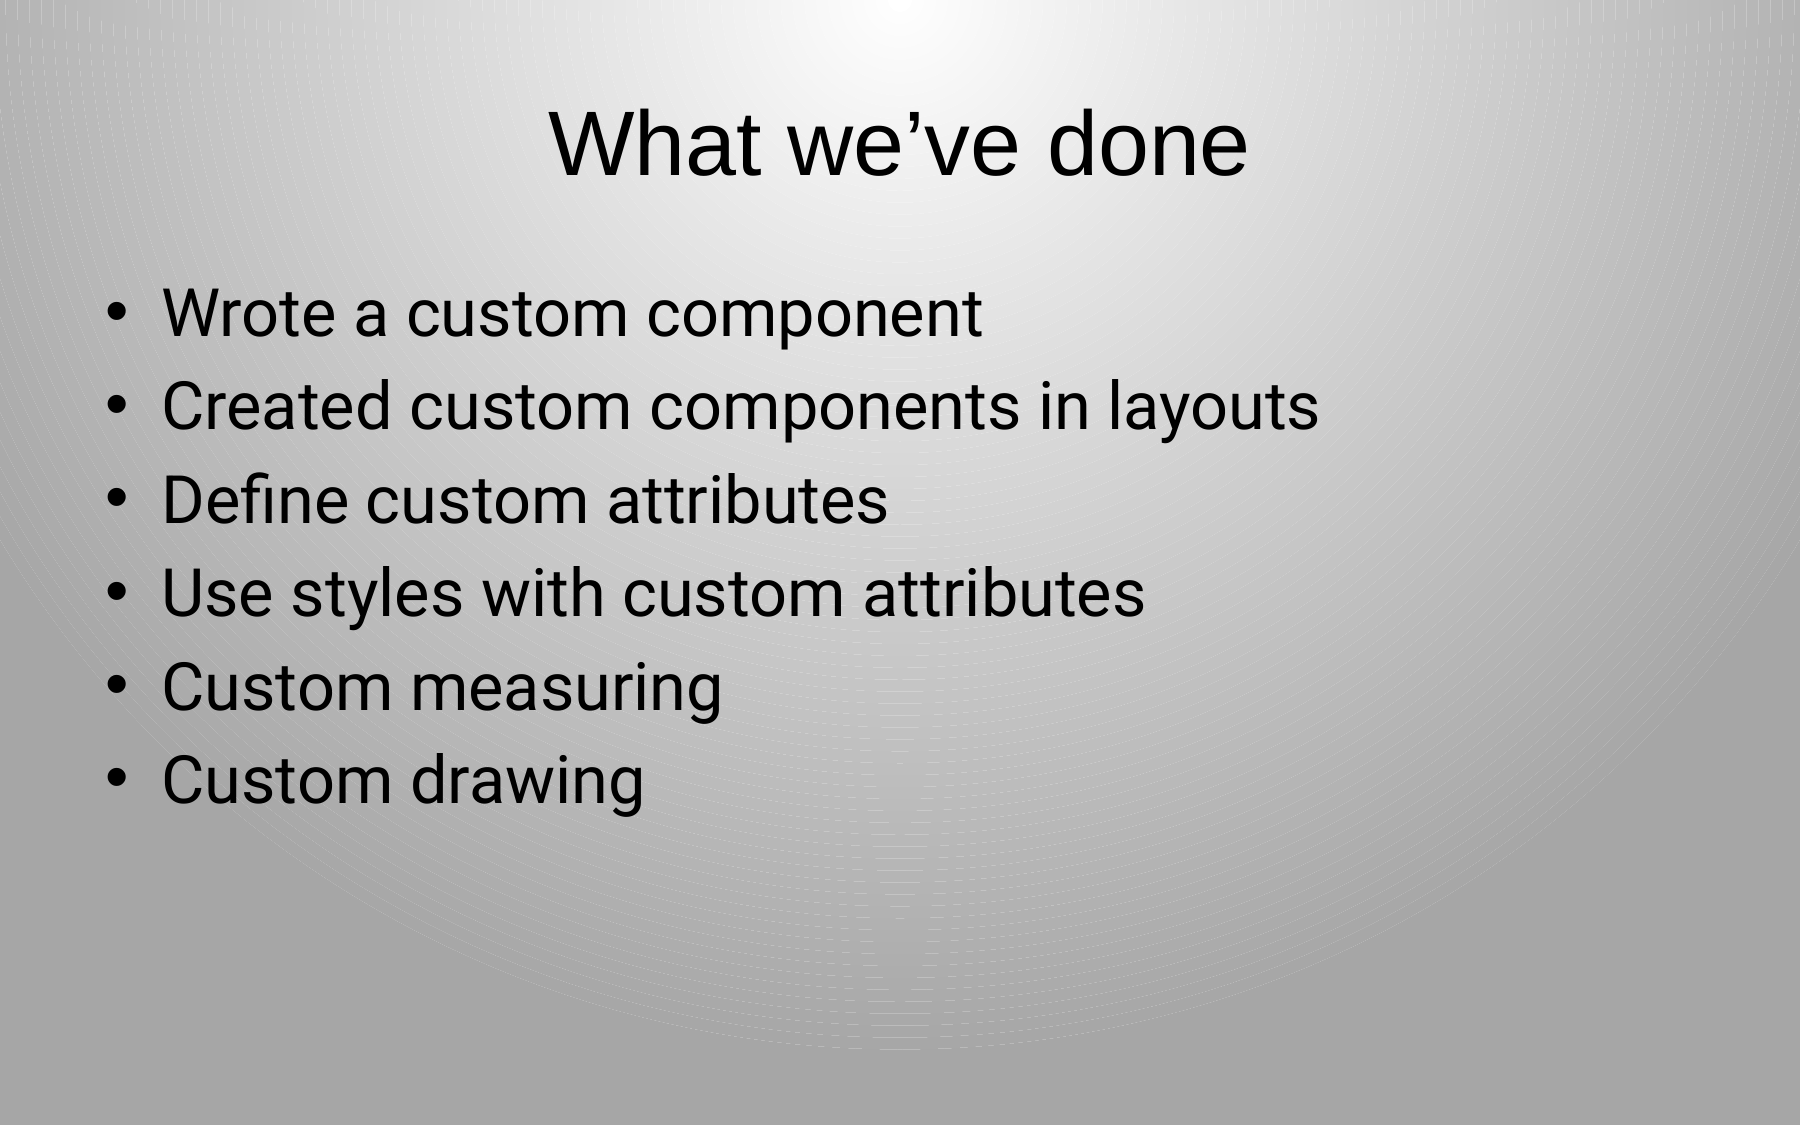

# What we’ve done
Wrote a custom component
Created custom components in layouts
Define custom attributes
Use styles with custom attributes
Custom measuring
Custom drawing